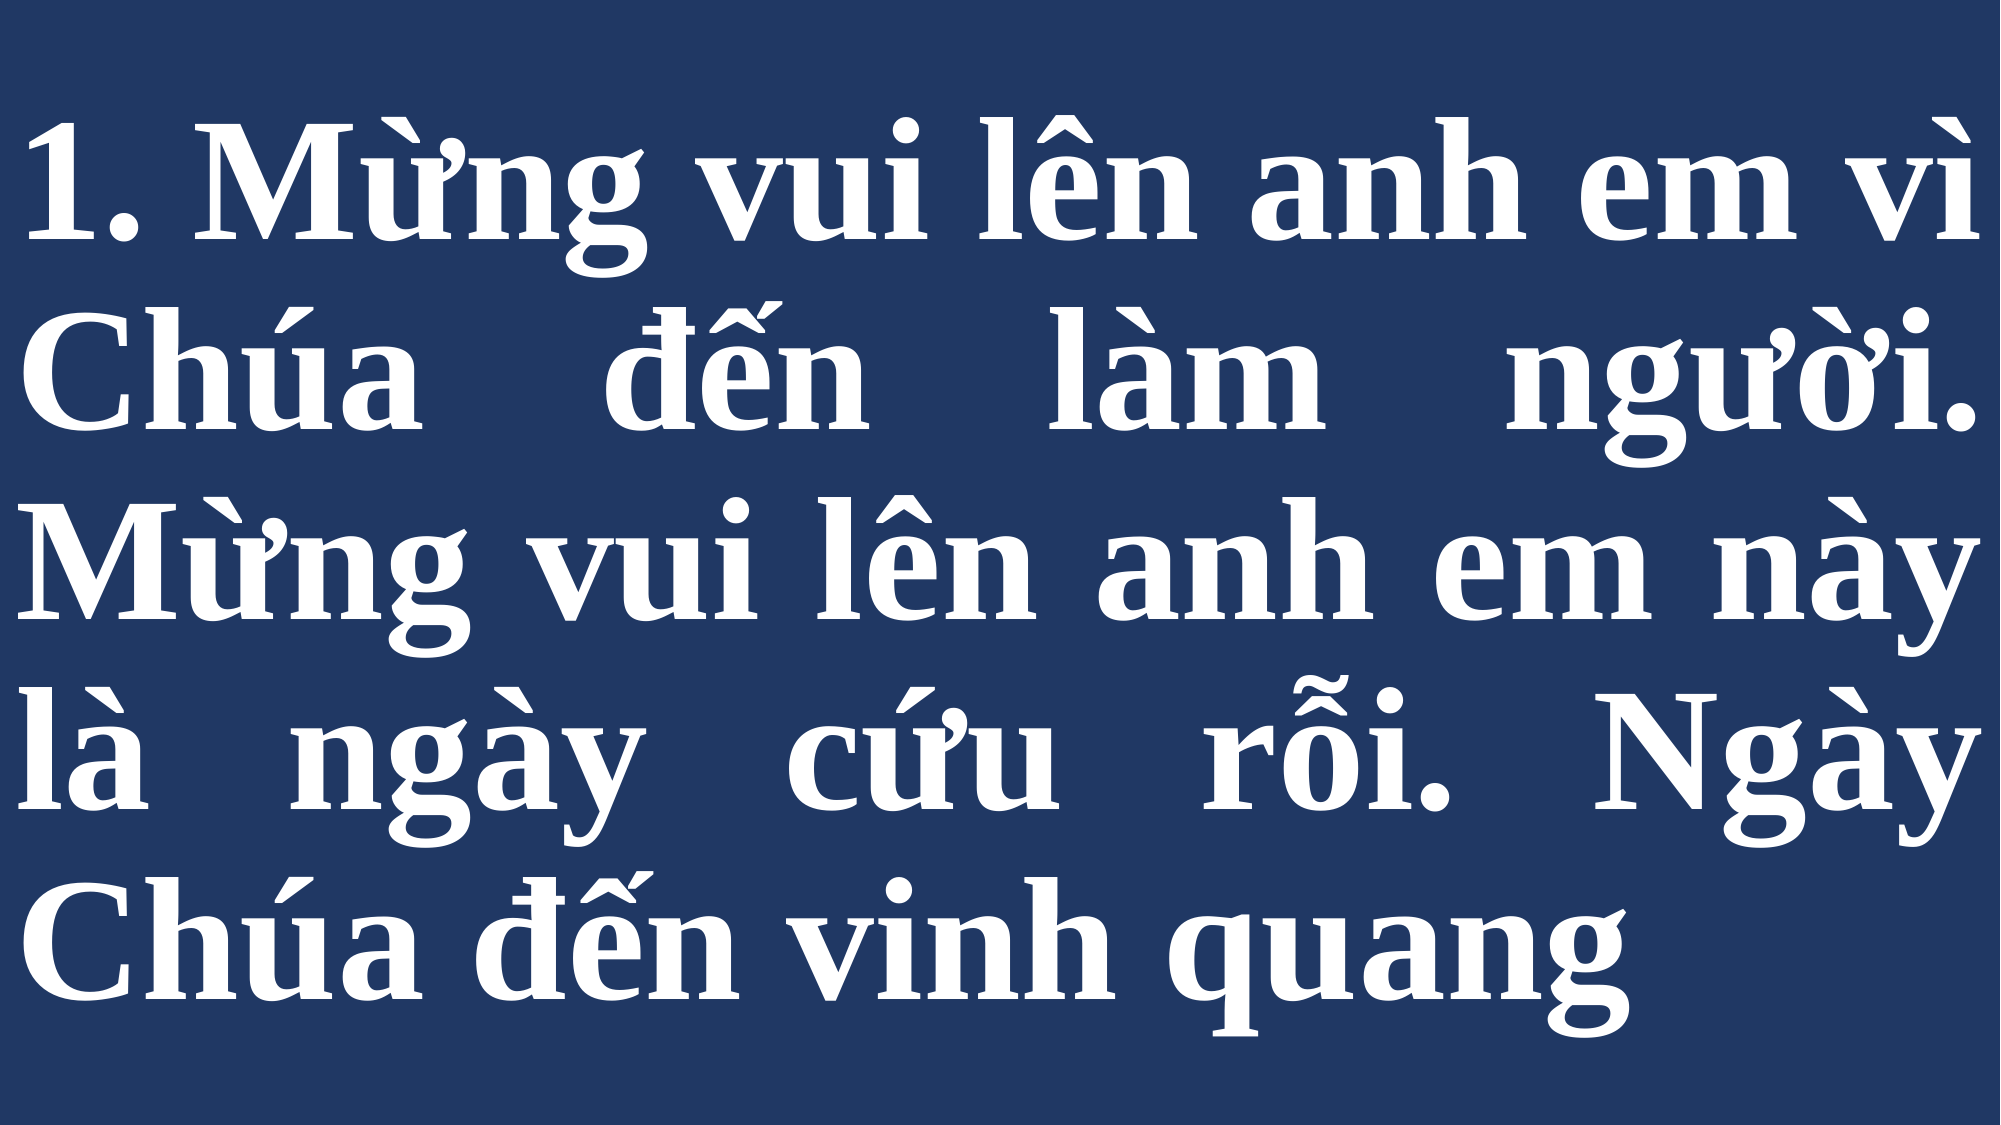

# 1. Mừng vui lên anh em vì Chúa đến làm người. Mừng vui lên anh em này là ngày cứu rỗi. Ngày Chúa đến vinh quang